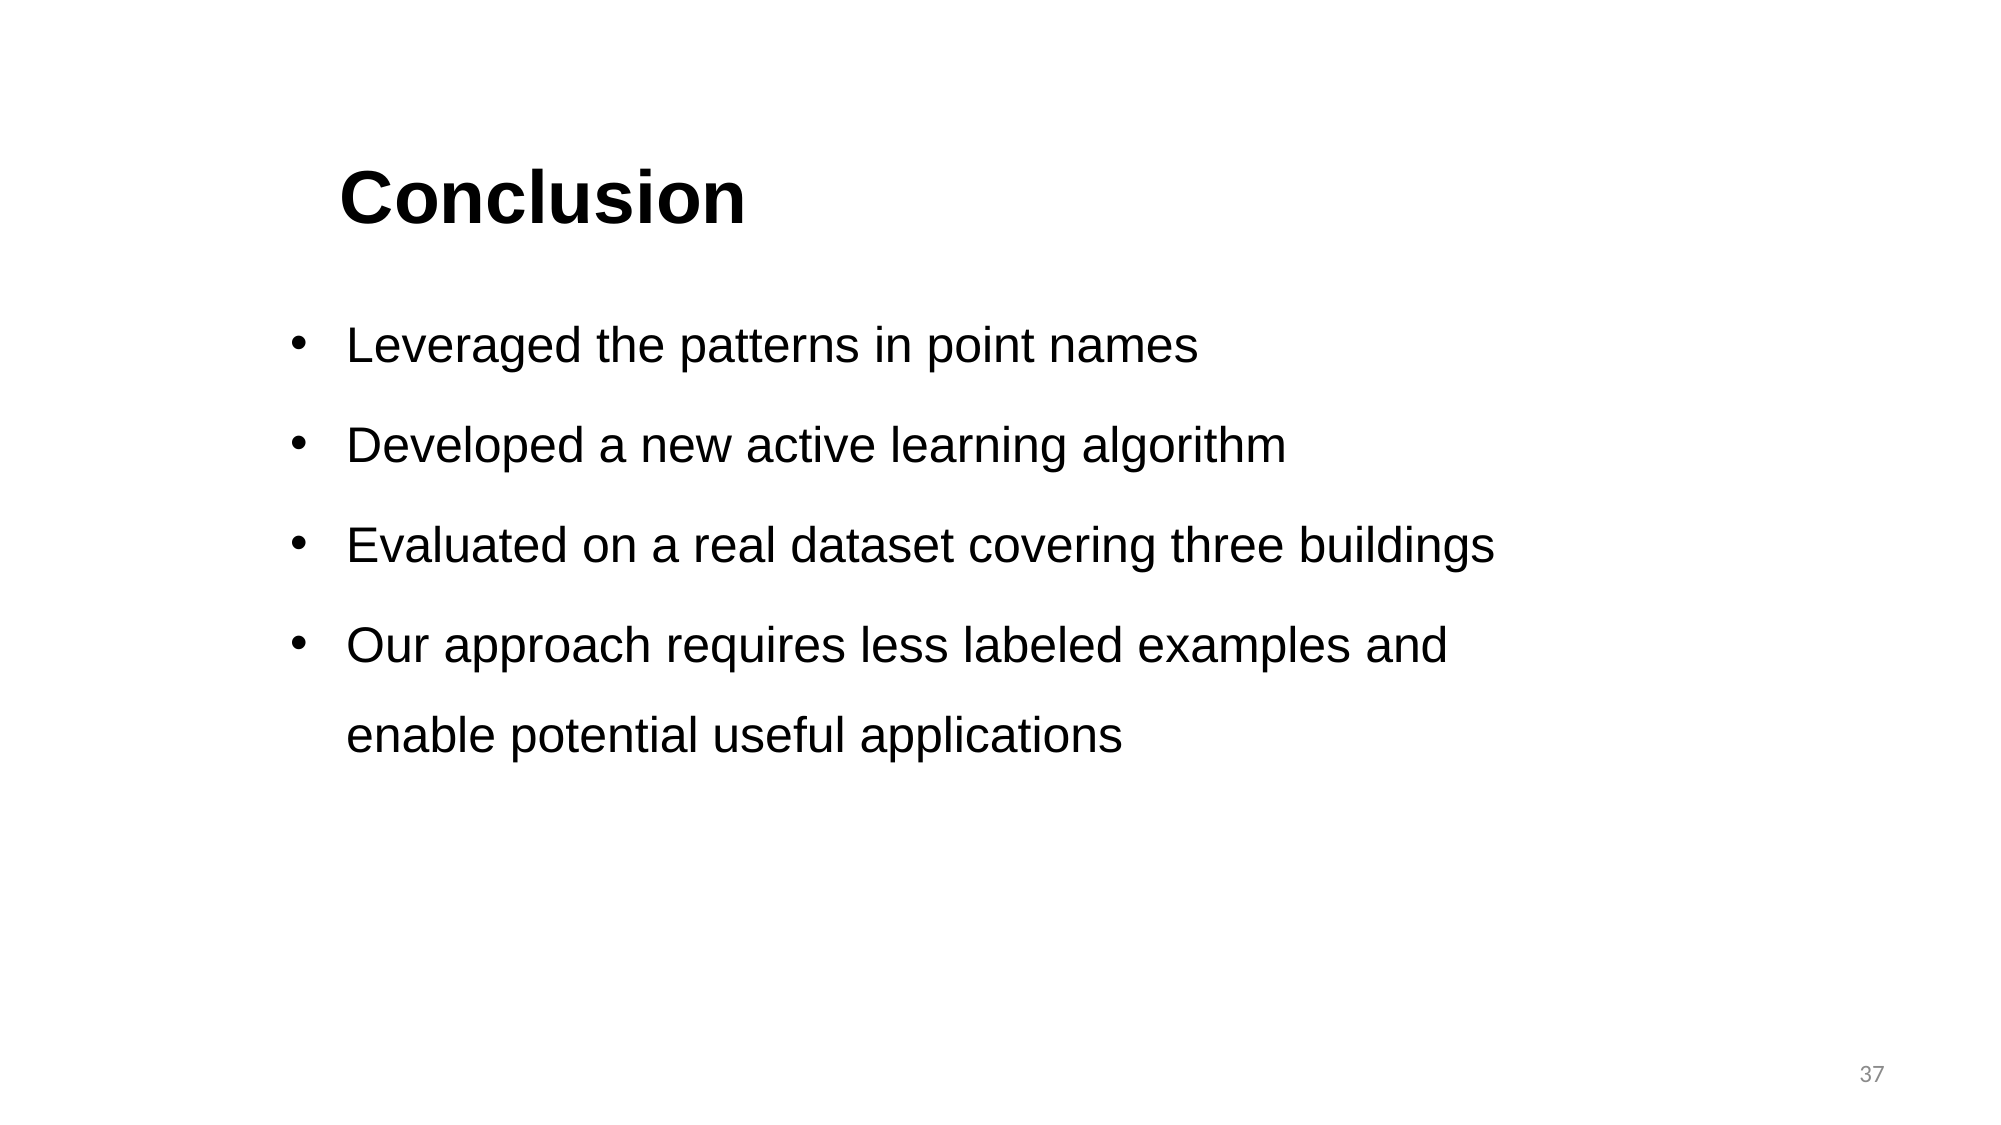

Conclusion
Leveraged the patterns in point names
Developed a new active learning algorithm
Evaluated on a real dataset covering three buildings
Our approach requires less labeled examples and enable potential useful applications
37